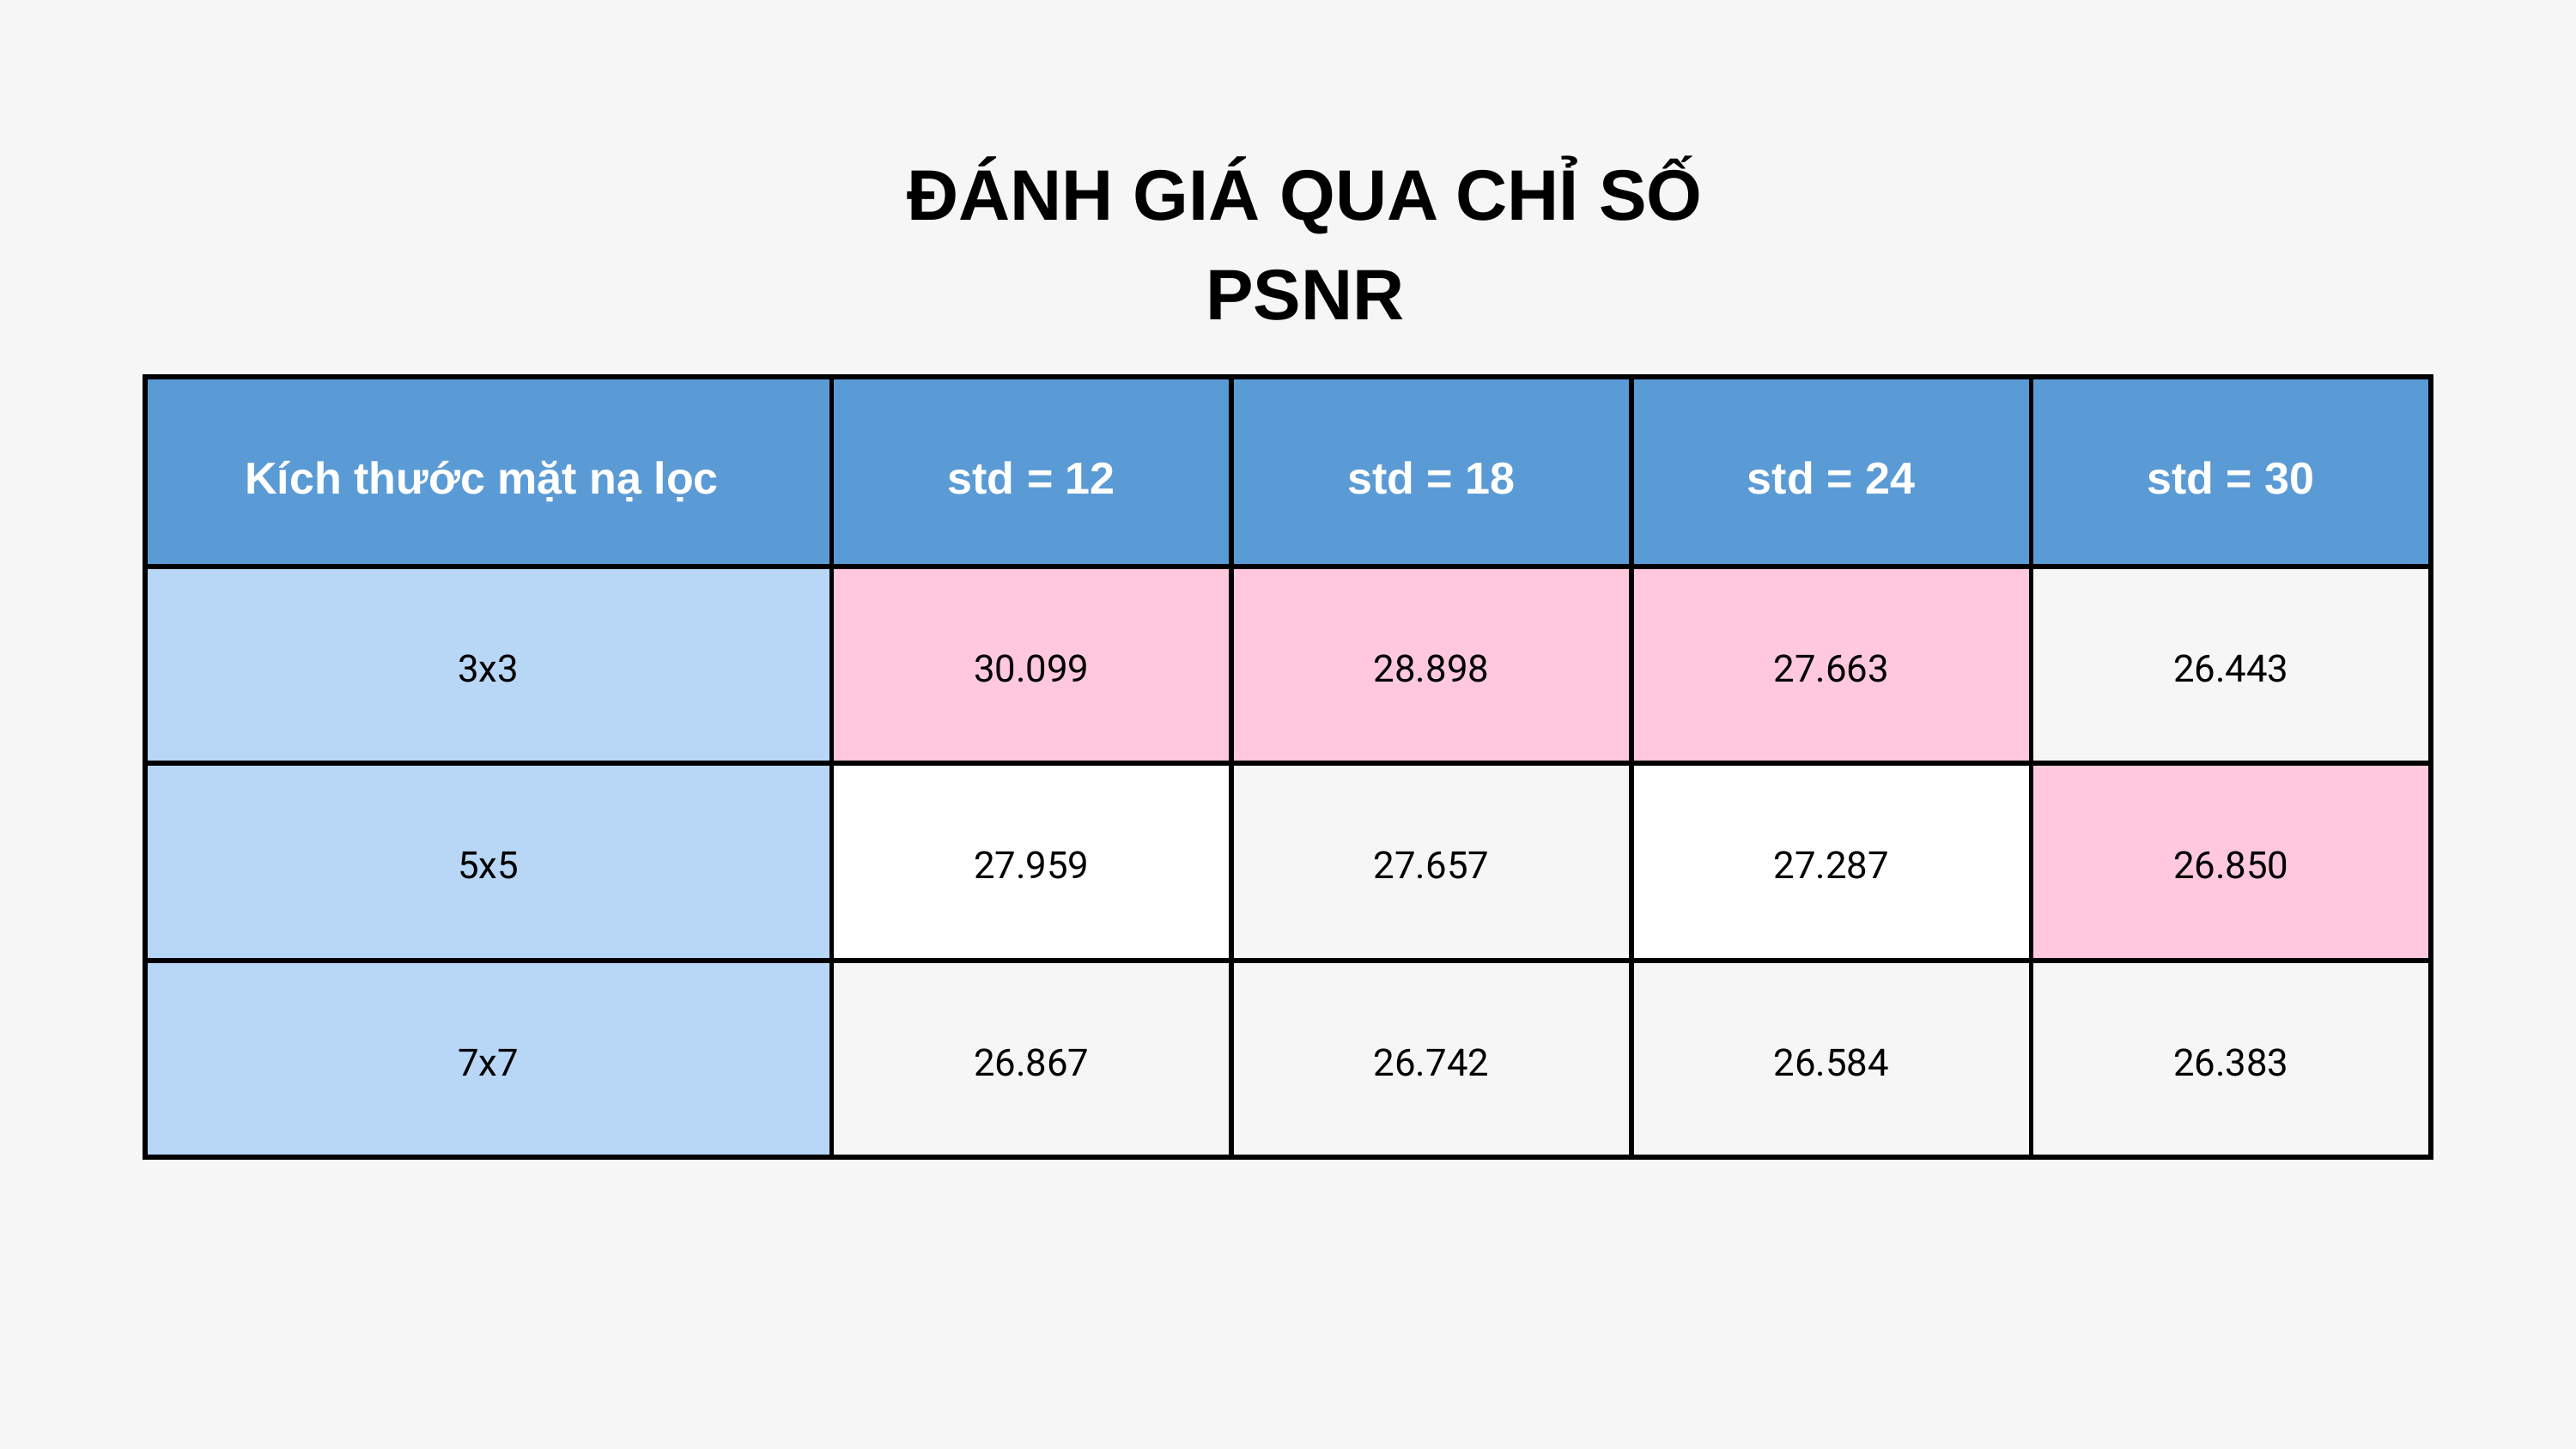

ĐÁNH GIÁ QUA CHỈ SỐ PSNR
| Kích thước mặt nạ lọc | std = 12 | std = 18 | std = 24 | std = 30 |
| --- | --- | --- | --- | --- |
| 3x3 | 30.099 | 28.898 | 27.663 | 26.443 |
| 5x5 | 27.959 | 27.657 | 27.287 | 26.850 |
| 7x7 | 26.867 | 26.742 | 26.584 | 26.383 |